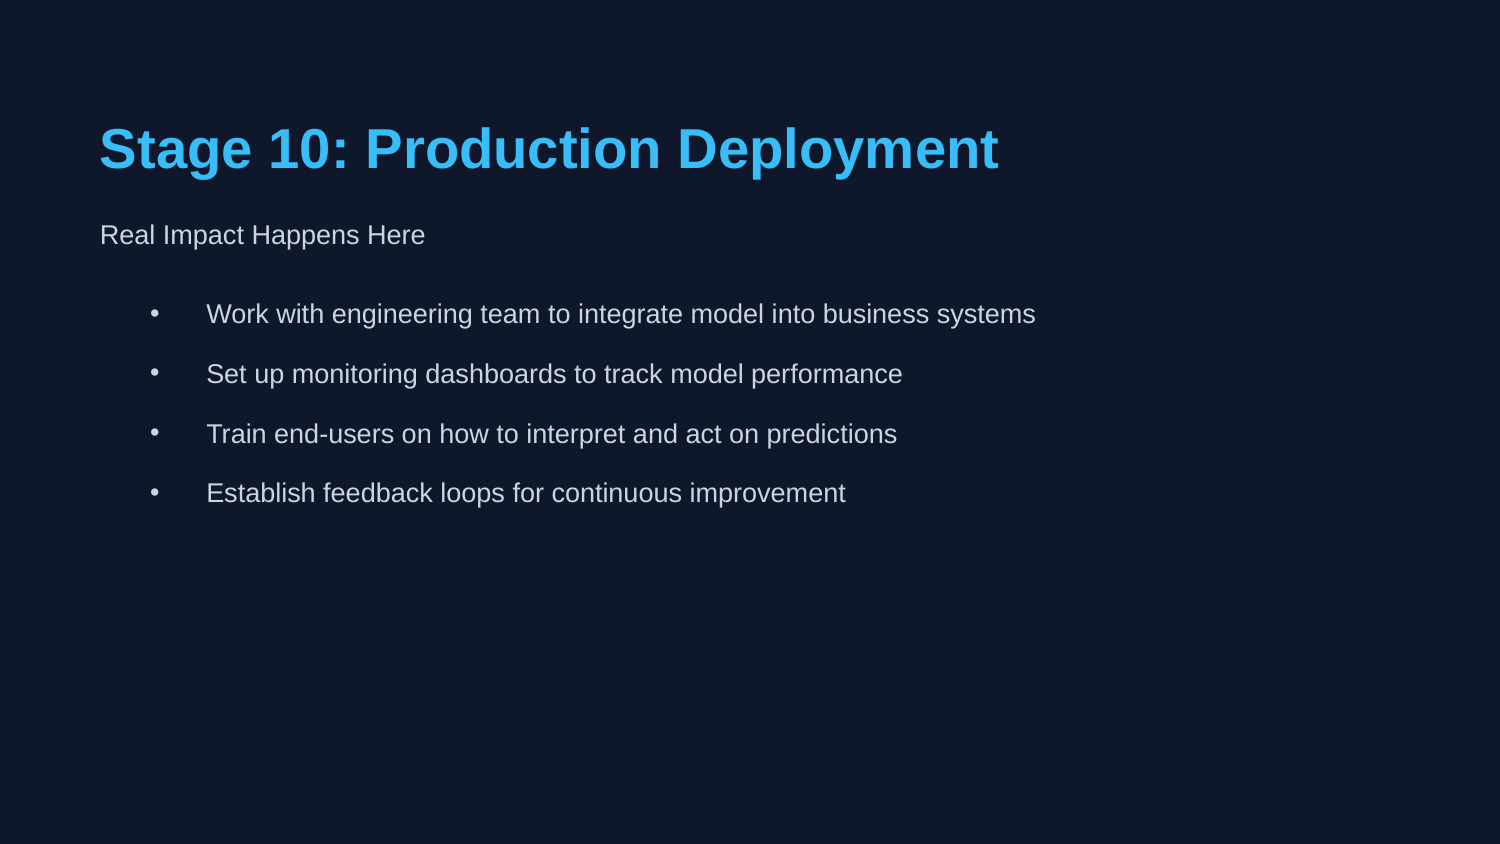

Stage 10: Production Deployment
Real Impact Happens Here
Work with engineering team to integrate model into business systems
Set up monitoring dashboards to track model performance
Train end-users on how to interpret and act on predictions
Establish feedback loops for continuous improvement